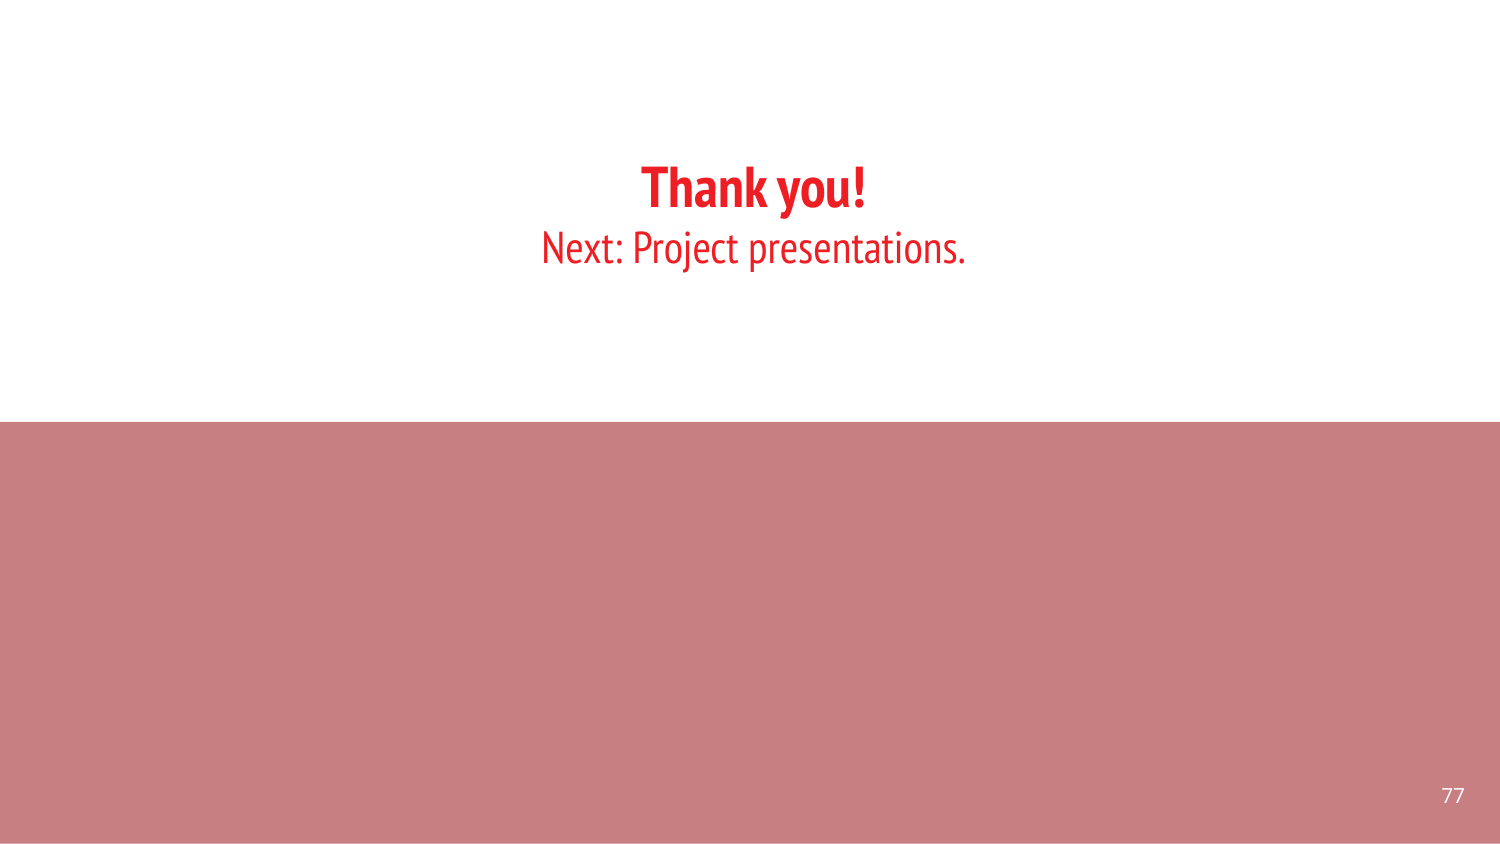

# Thank you!
Next: Project presentations.
77